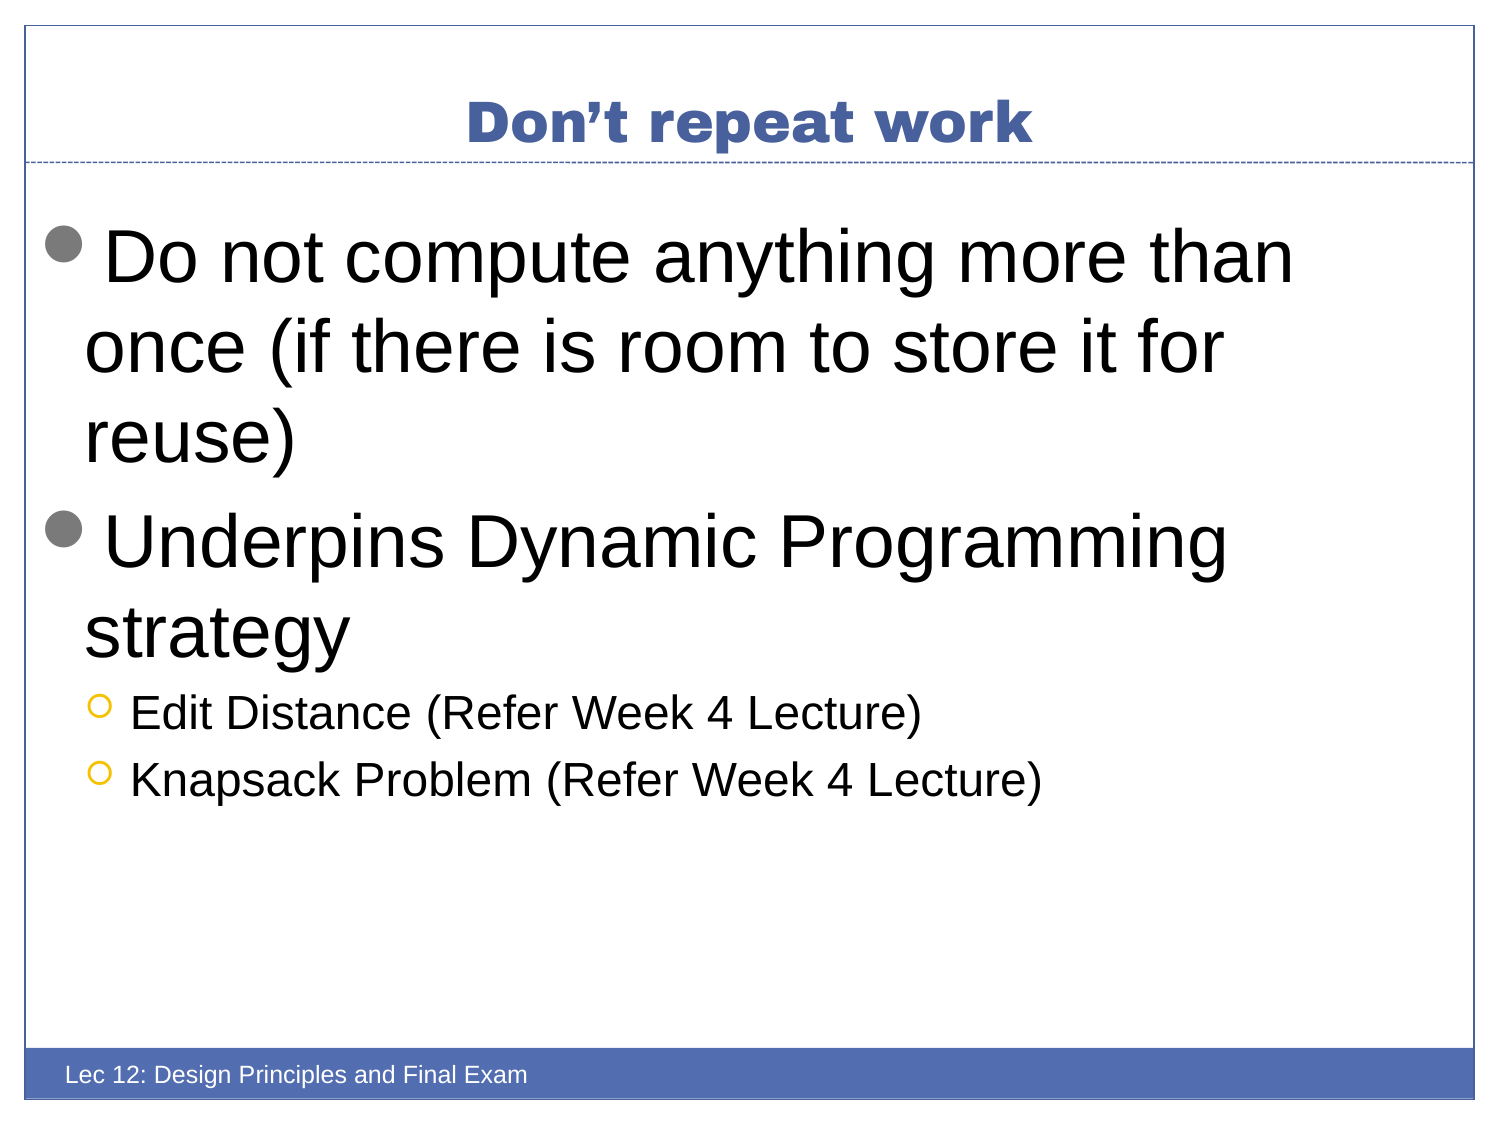

# Don’t repeat work
Do not compute anything more than once (if there is room to store it for reuse)
Underpins Dynamic Programming strategy
Edit Distance (Refer Week 4 Lecture)
Knapsack Problem (Refer Week 4 Lecture)
Lec 12: Design Principles and Final Exam